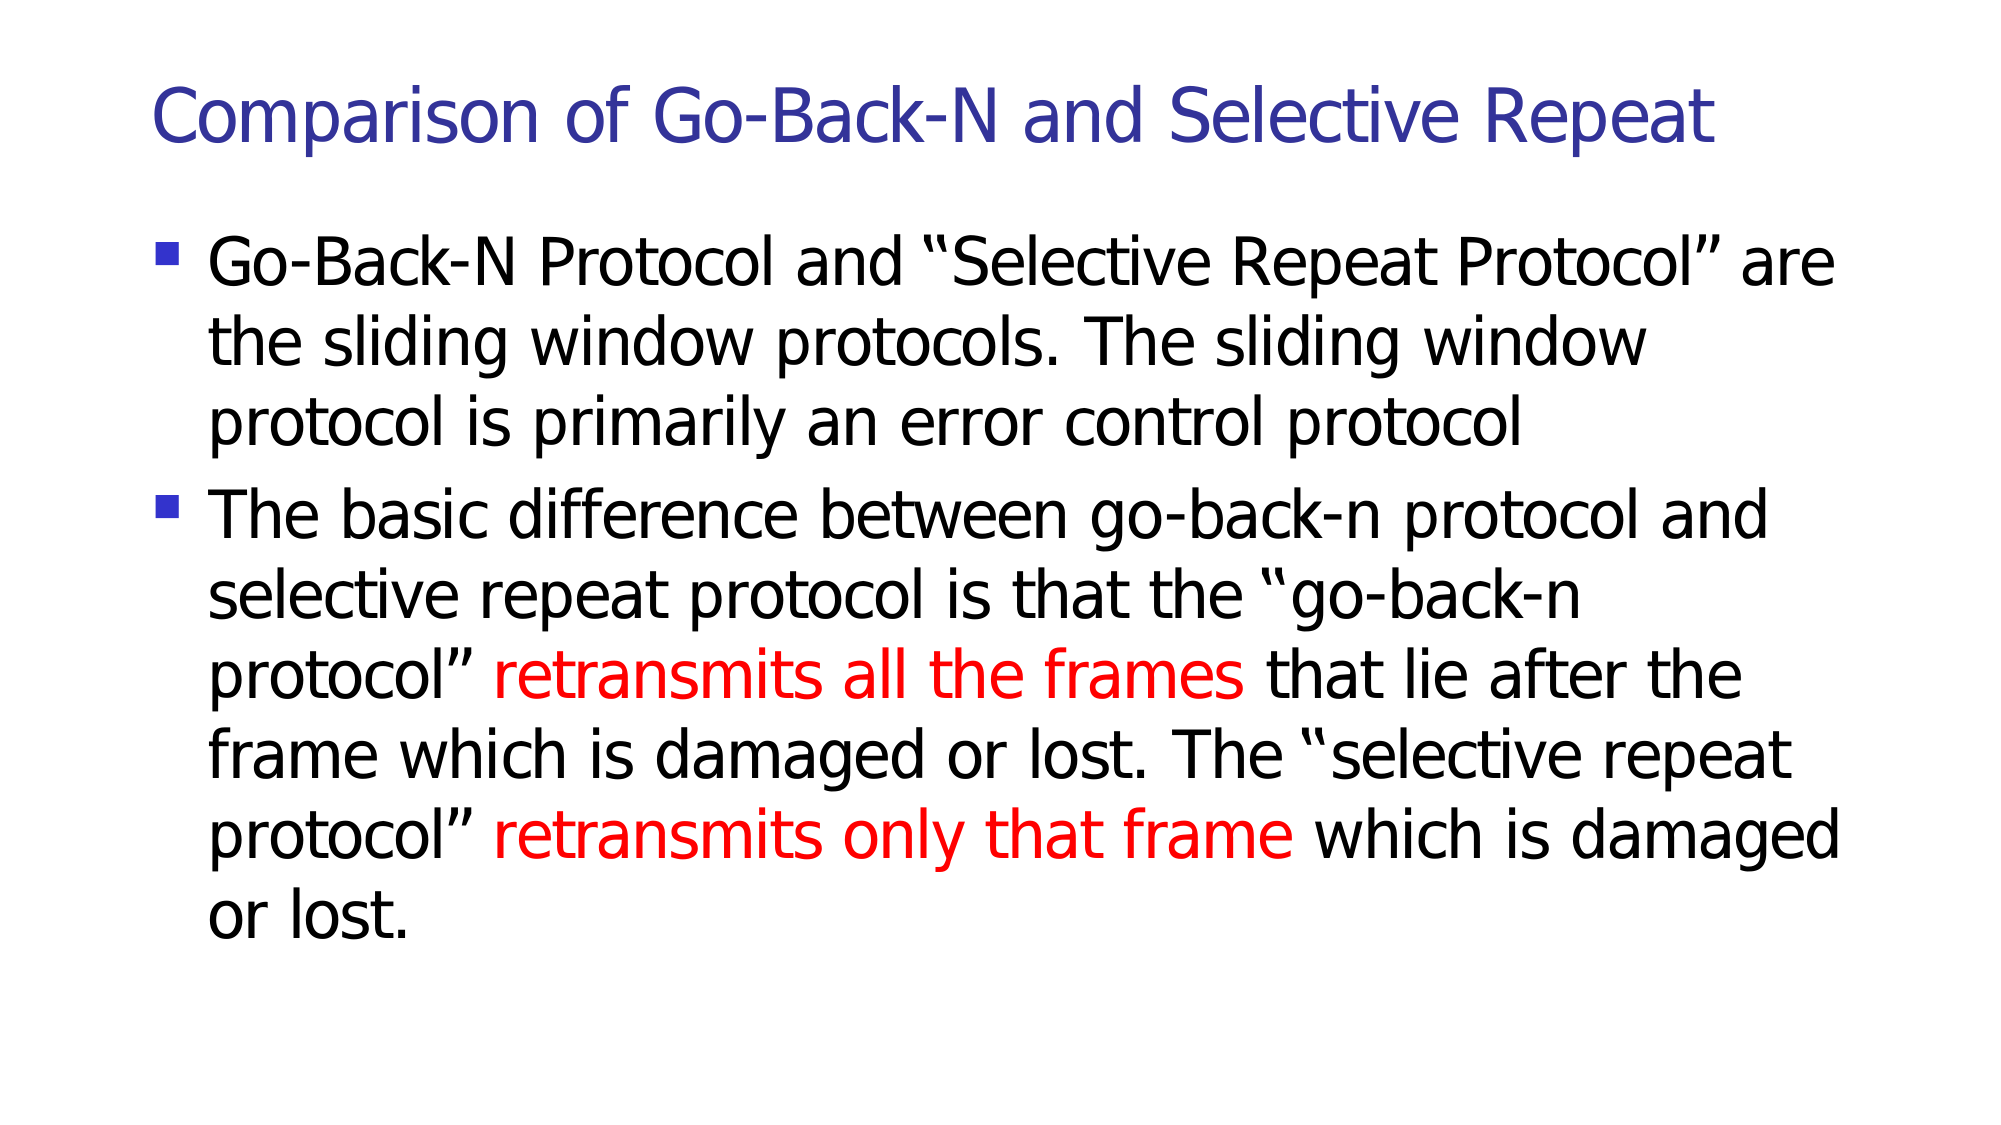

# Comparison of Go-Back-N and Selective Repeat
Go-Back-N Protocol and “Selective Repeat Protocol” are the sliding window protocols. The sliding window protocol is primarily an error control protocol
The basic difference between go-back-n protocol and selective repeat protocol is that the “go-back-n protocol” retransmits all the frames that lie after the frame which is damaged or lost. The “selective repeat protocol” retransmits only that frame which is damaged or lost.